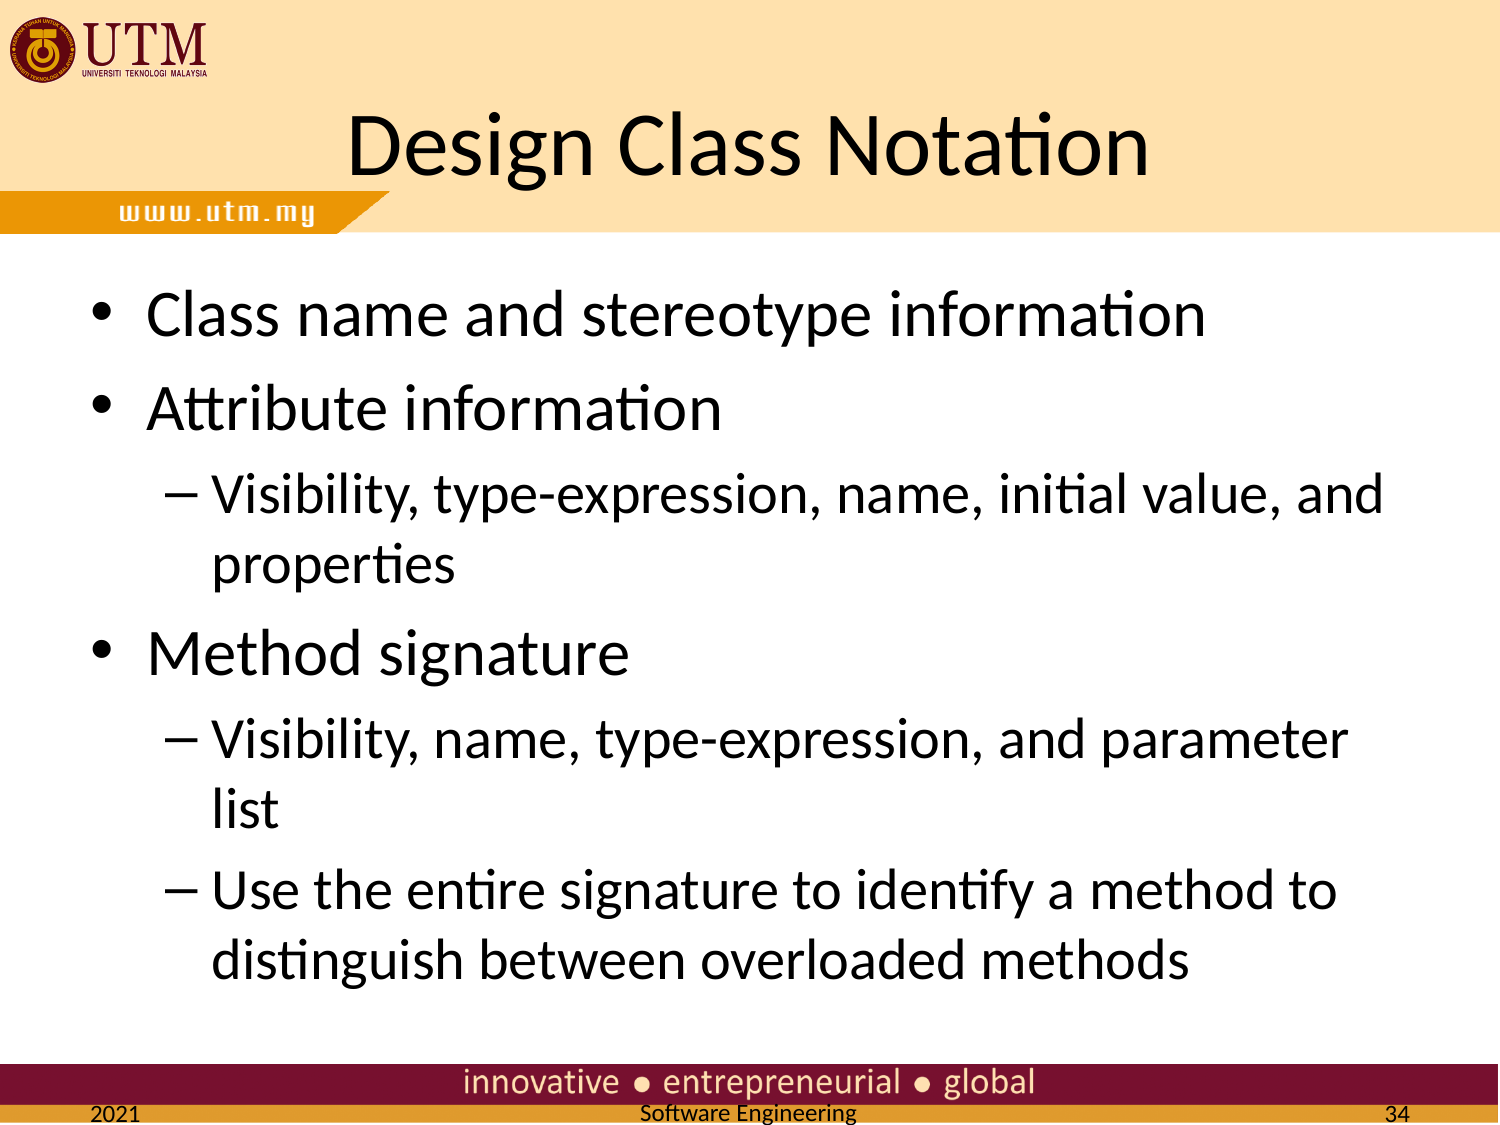

# Design Class Notation
Class name and stereotype information
Attribute information
Visibility, type-expression, name, initial value, and properties
Method signature
Visibility, name, type-expression, and parameter list
Use the entire signature to identify a method to distinguish between overloaded methods
2021
34
Software Engineering